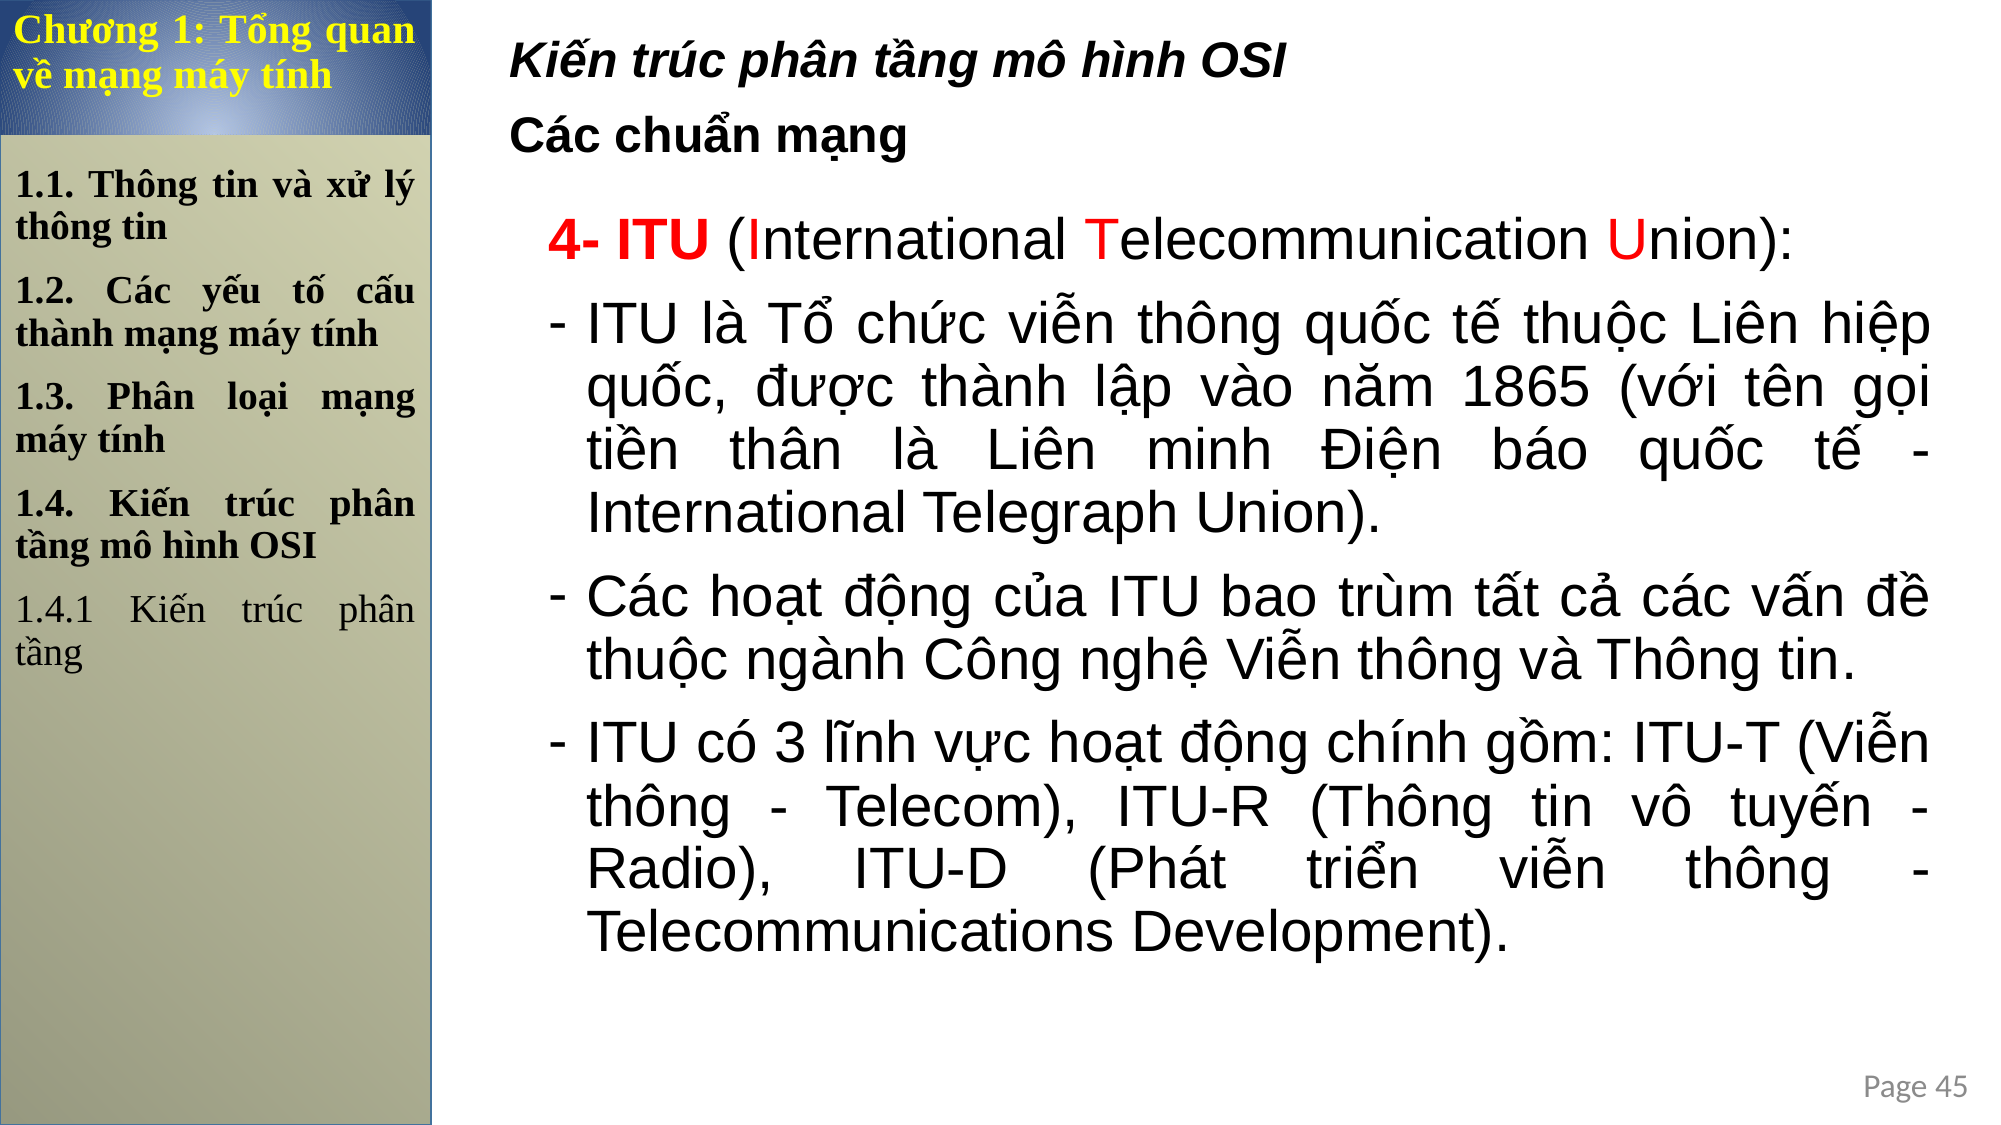

Chương 1: Tổng quan về mạng máy tính
Kiến trúc phân tầng mô hình OSI
Các chuẩn mạng

1.1. Thông tin và xử lý thông tin
1.2. Các yếu tố cấu thành mạng máy tính
1.3. Phân loại mạng máy tính
1.4. Kiến trúc phân tầng mô hình OSI
1.4.1 Kiến trúc phân tầng
4- ITU (International Telecommunication Union):
ITU là Tổ chức viễn thông quốc tế thuộc Liên hiệp quốc, được thành lập vào năm 1865 (với tên gọi tiền thân là Liên minh Điện báo quốc tế - International Telegraph Union).
Các hoạt động của ITU bao trùm tất cả các vấn đề thuộc ngành Công nghệ Viễn thông và Thông tin.
ITU có 3 lĩnh vực hoạt động chính gồm: ITU-T (Viễn thông - Telecom), ITU-R (Thông tin vô tuyến - Radio), ITU-D (Phát triển viễn thông - Telecommunications Development).

Page 45